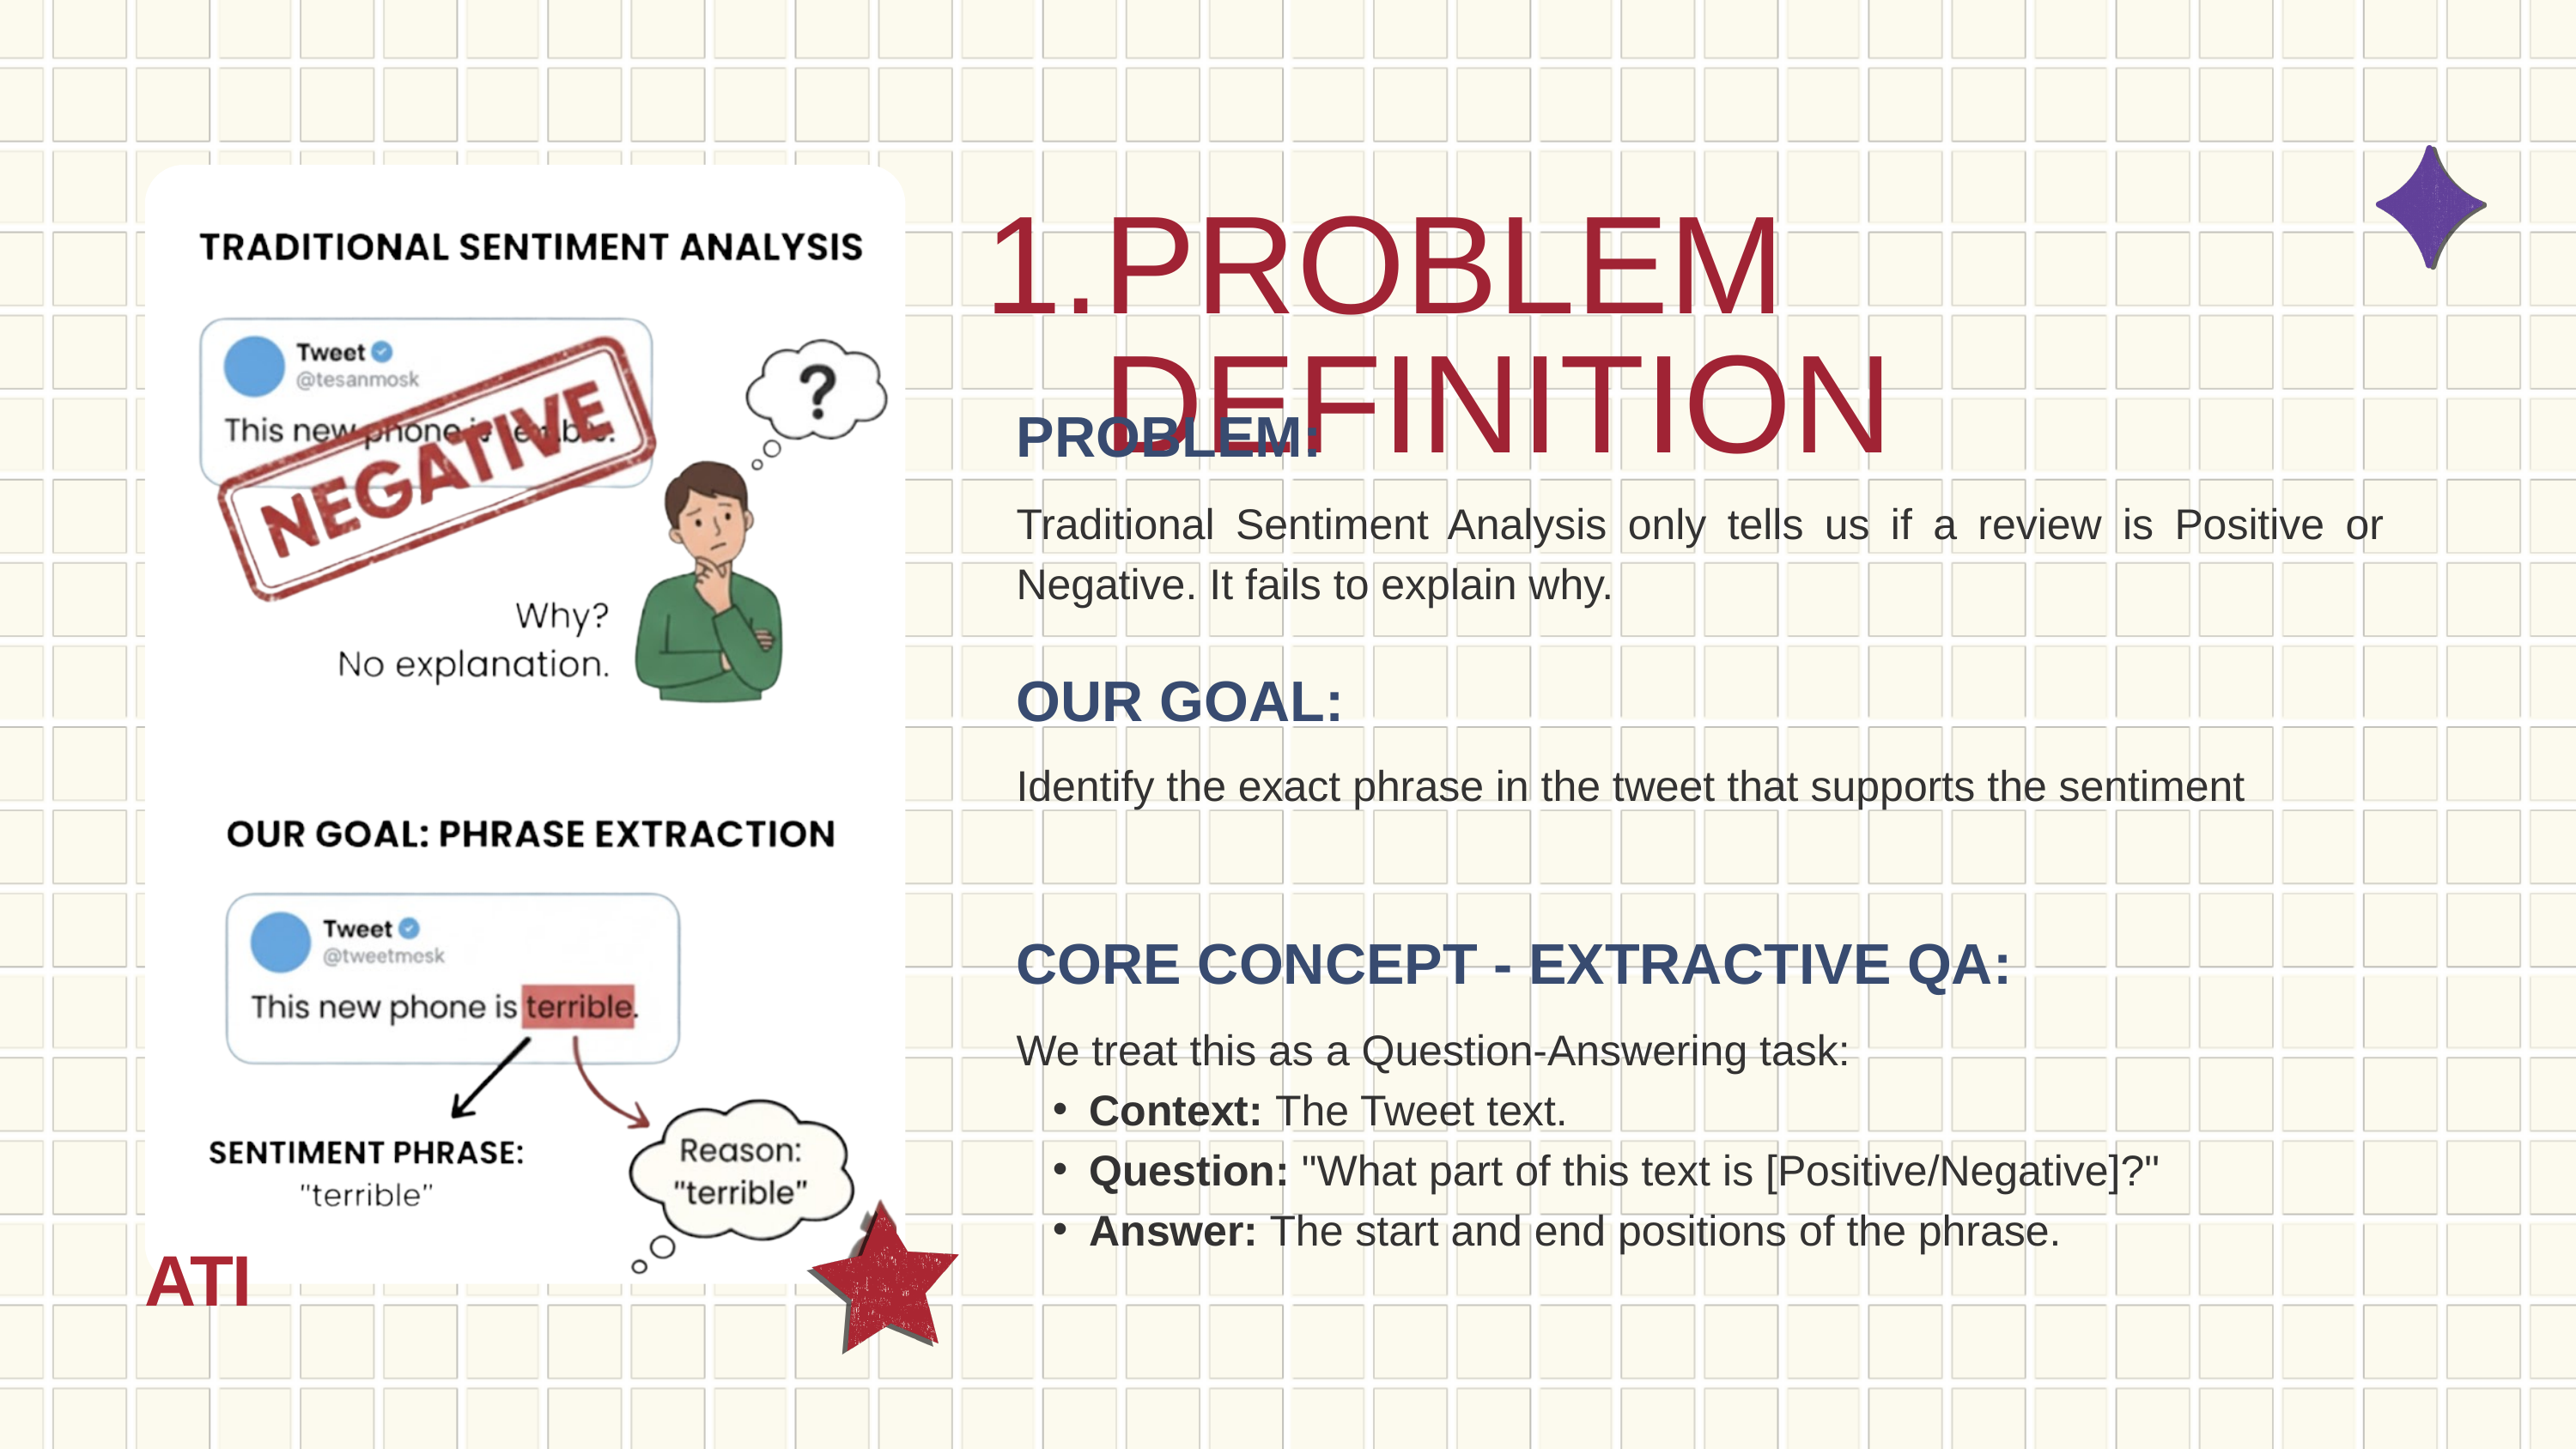

PROBLEM DEFINITION
PROBLEM:
Traditional Sentiment Analysis only tells us if a review is Positive or Negative. It fails to explain why.
OUR GOAL:
Identify the exact phrase in the tweet that supports the sentiment
CORE CONCEPT - EXTRACTIVE QA:
We treat this as a Question-Answering task:
Context: The Tweet text.
Question: "What part of this text is [Positive/Negative]?"
Answer: The start and end positions of the phrase.

ATI